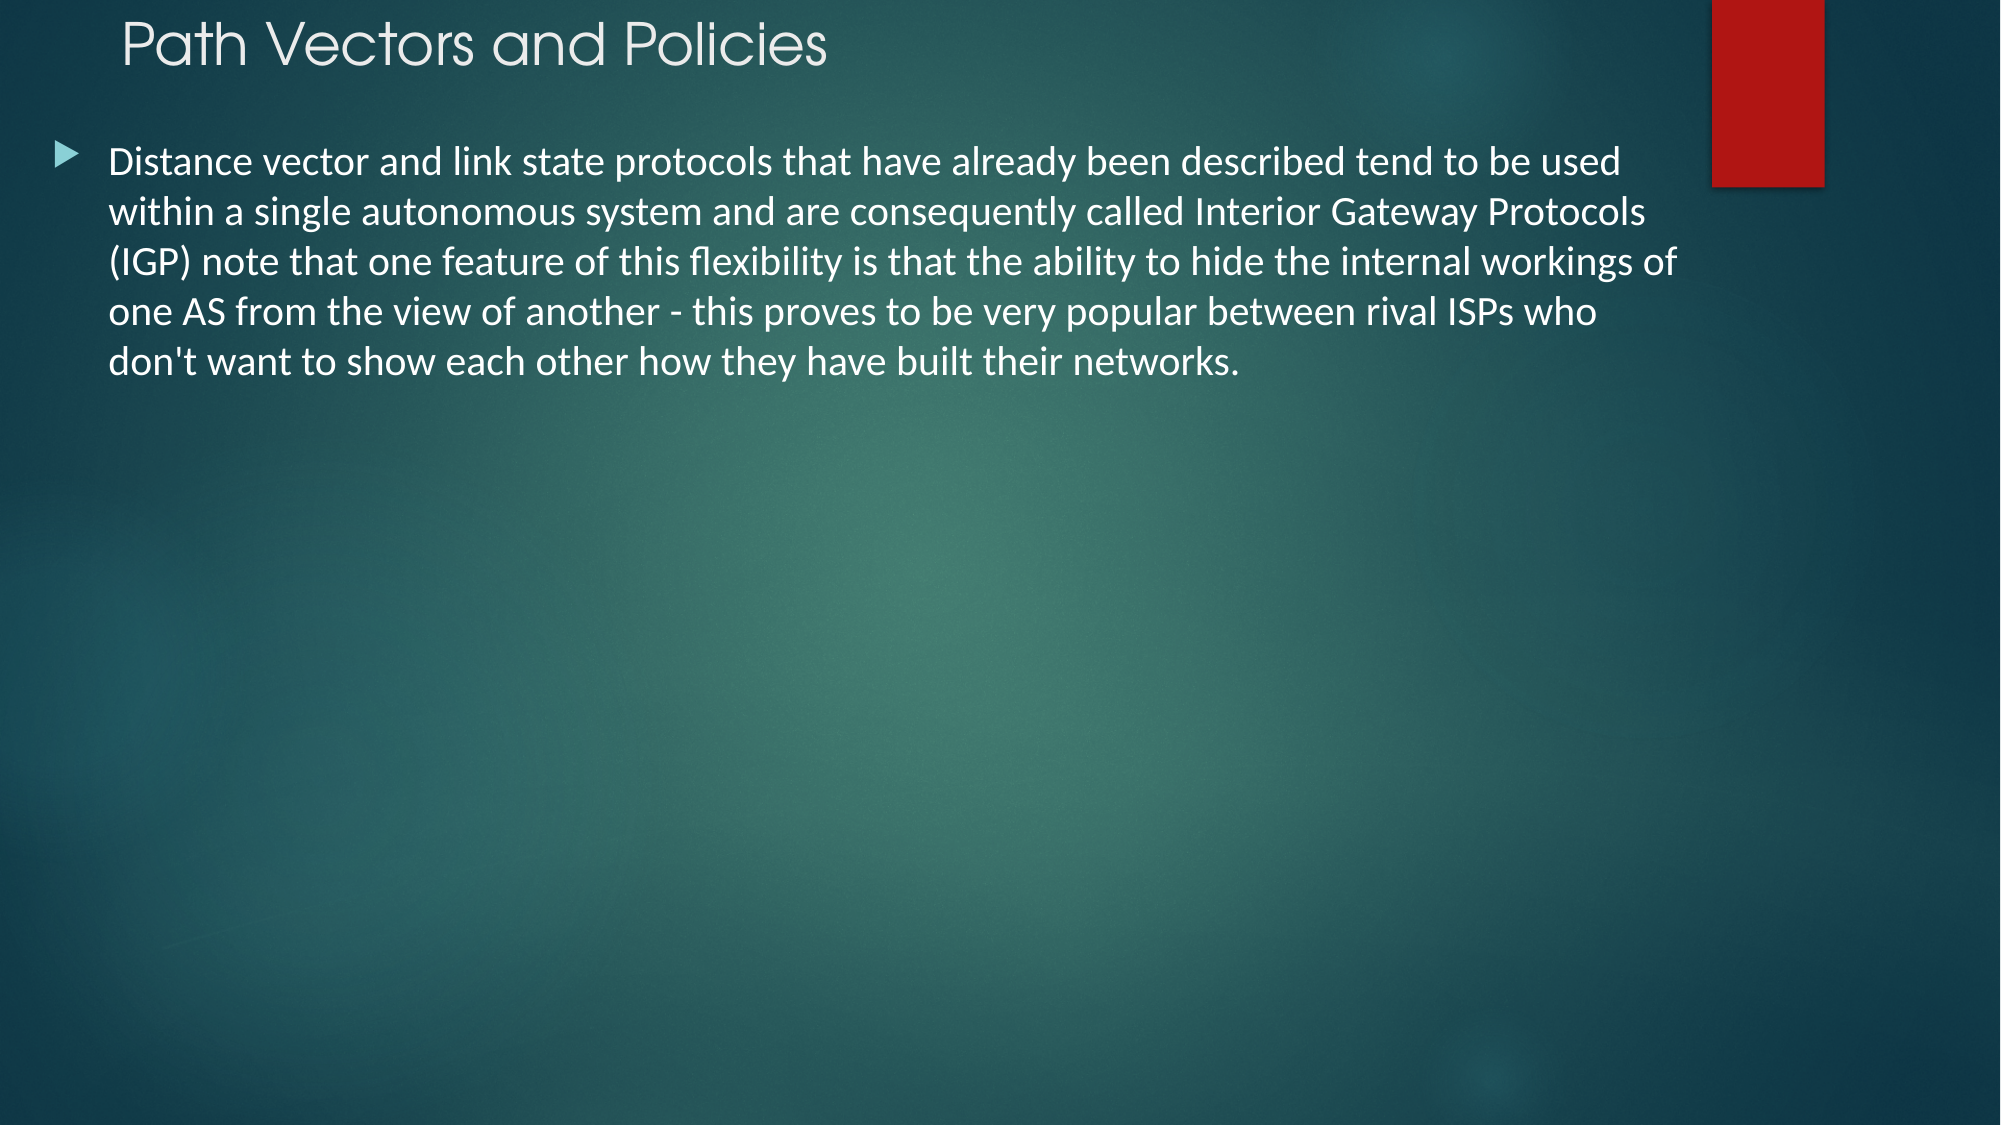

# Path Vectors and Policies
Distance vector and link state protocols that have already been described tend to be used within a single autonomous system and are consequently called Interior Gateway Protocols (IGP) note that one feature of this flexibility is that the ability to hide the internal workings of one AS from the view of another - this proves to be very popular between rival ISPs who don't want to show each other how they have built their networks.